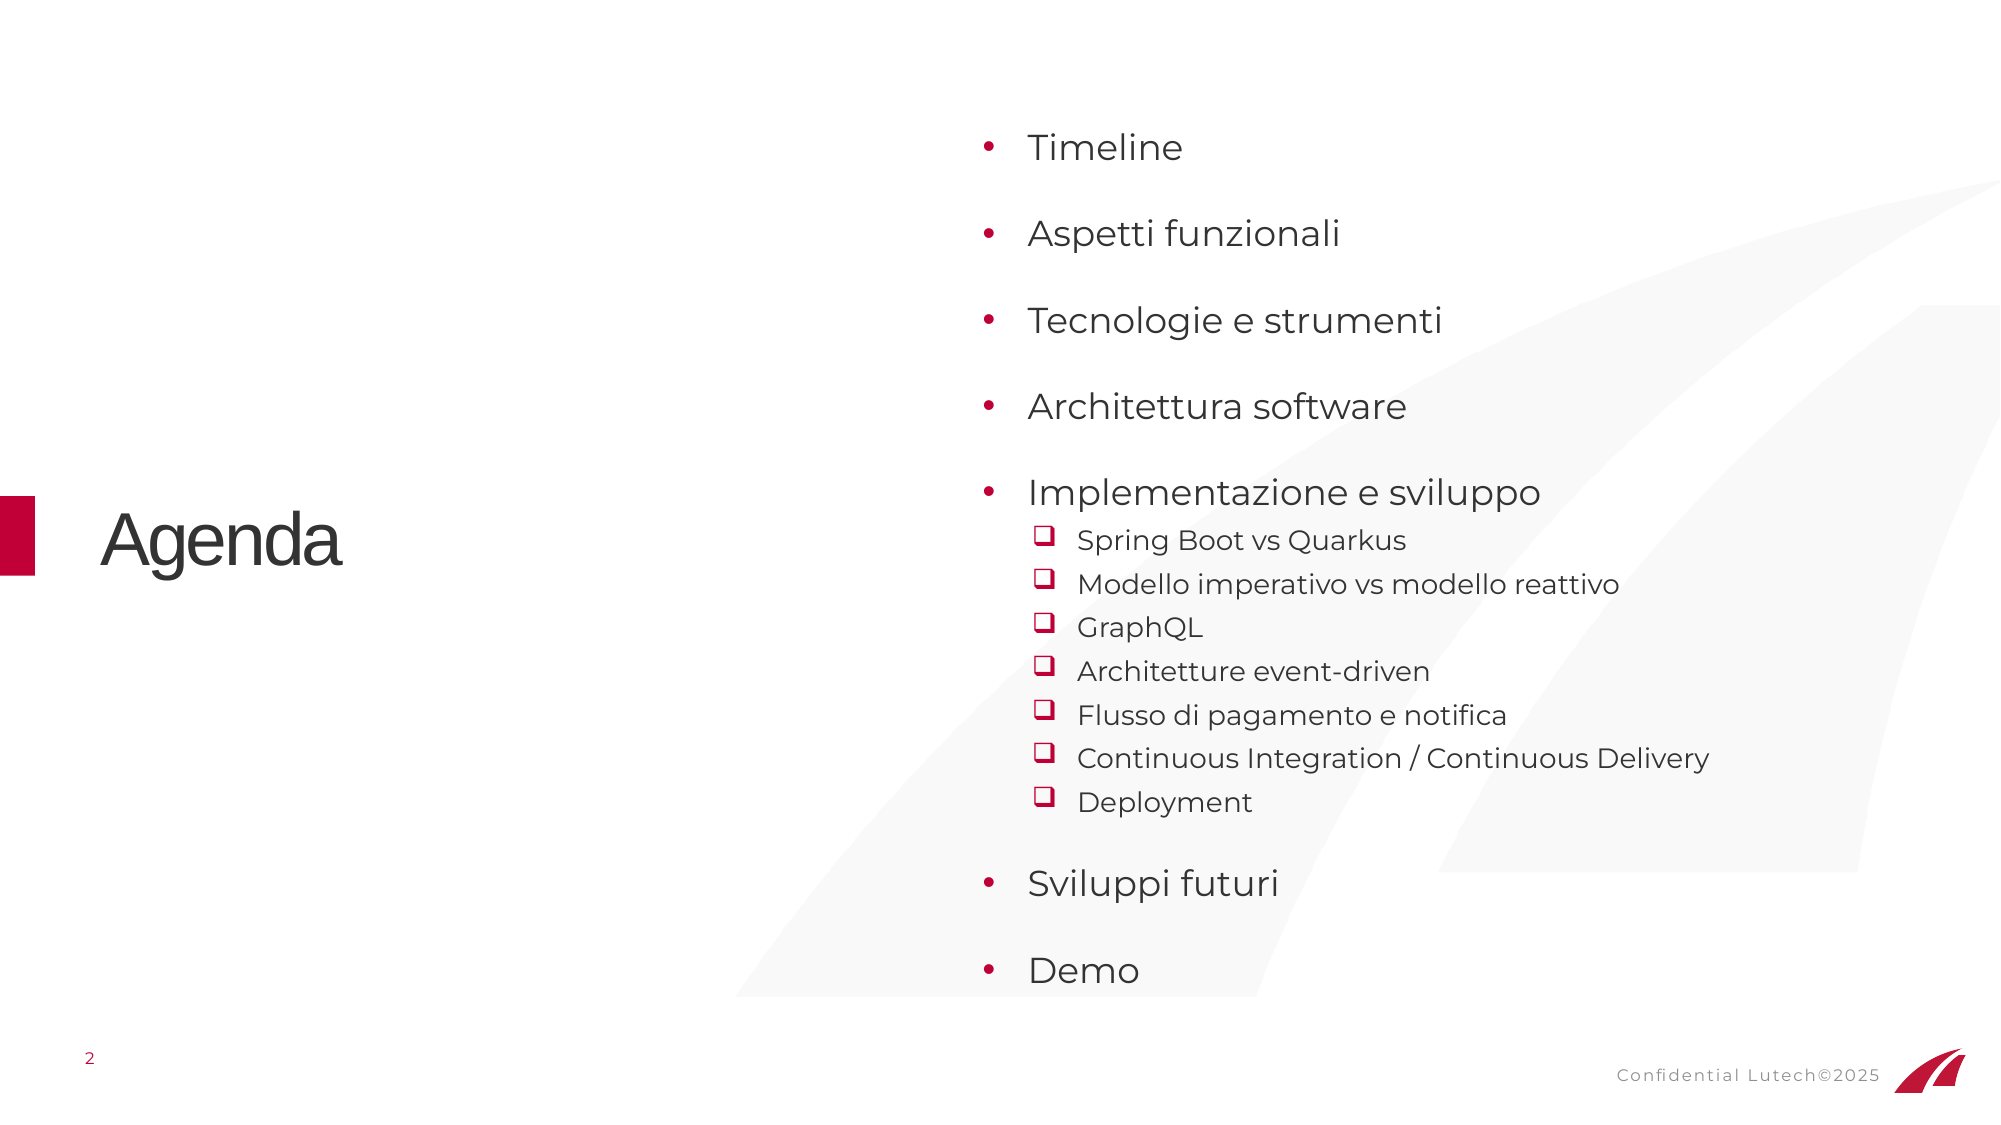

Timeline
Aspetti funzionali
Tecnologie e strumenti
Architettura software
Implementazione e sviluppo
Spring Boot vs Quarkus
Modello imperativo vs modello reattivo
GraphQL
Architetture event-driven
Flusso di pagamento e notifica
Continuous Integration / Continuous Delivery
Deployment
Sviluppi futuri
Demo
# Agenda